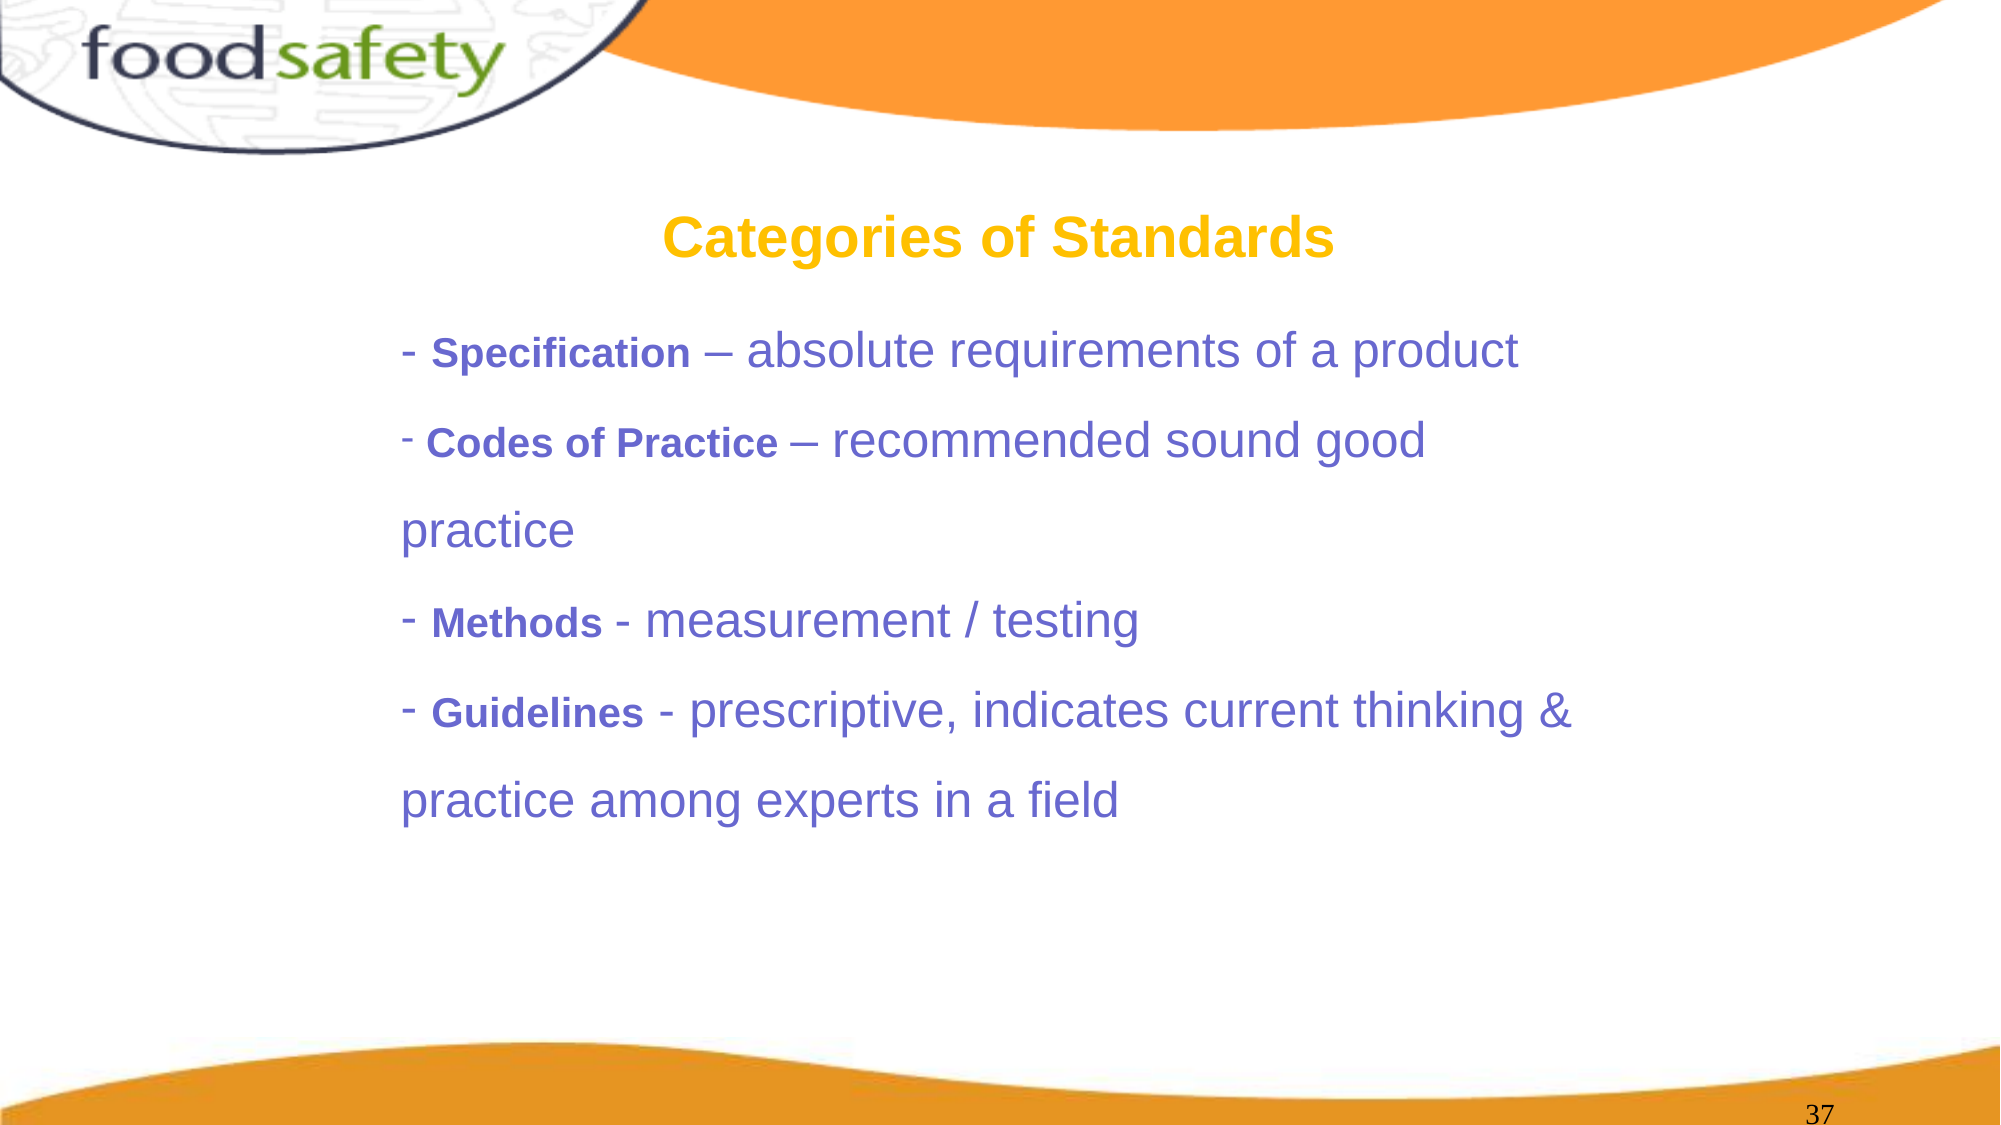

Categories of Standards
- Specification – absolute requirements of a product
 Codes of Practice – recommended sound good practice
 Methods - measurement / testing
 Guidelines - prescriptive, indicates current thinking &  practice among experts in a field
37